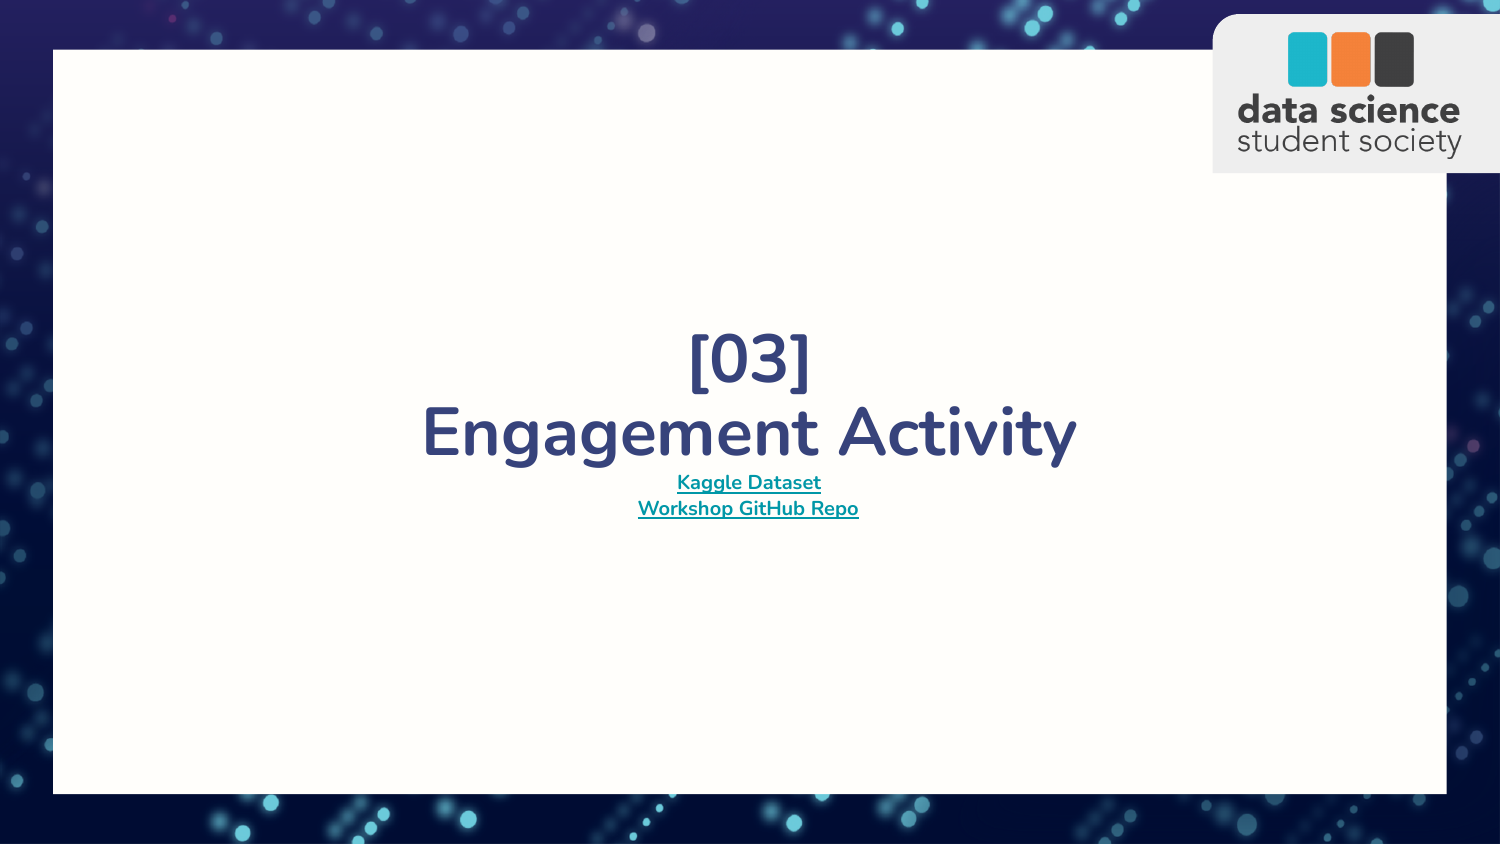

# [03] Engagement Activity
Kaggle Dataset
Workshop GitHub Repo